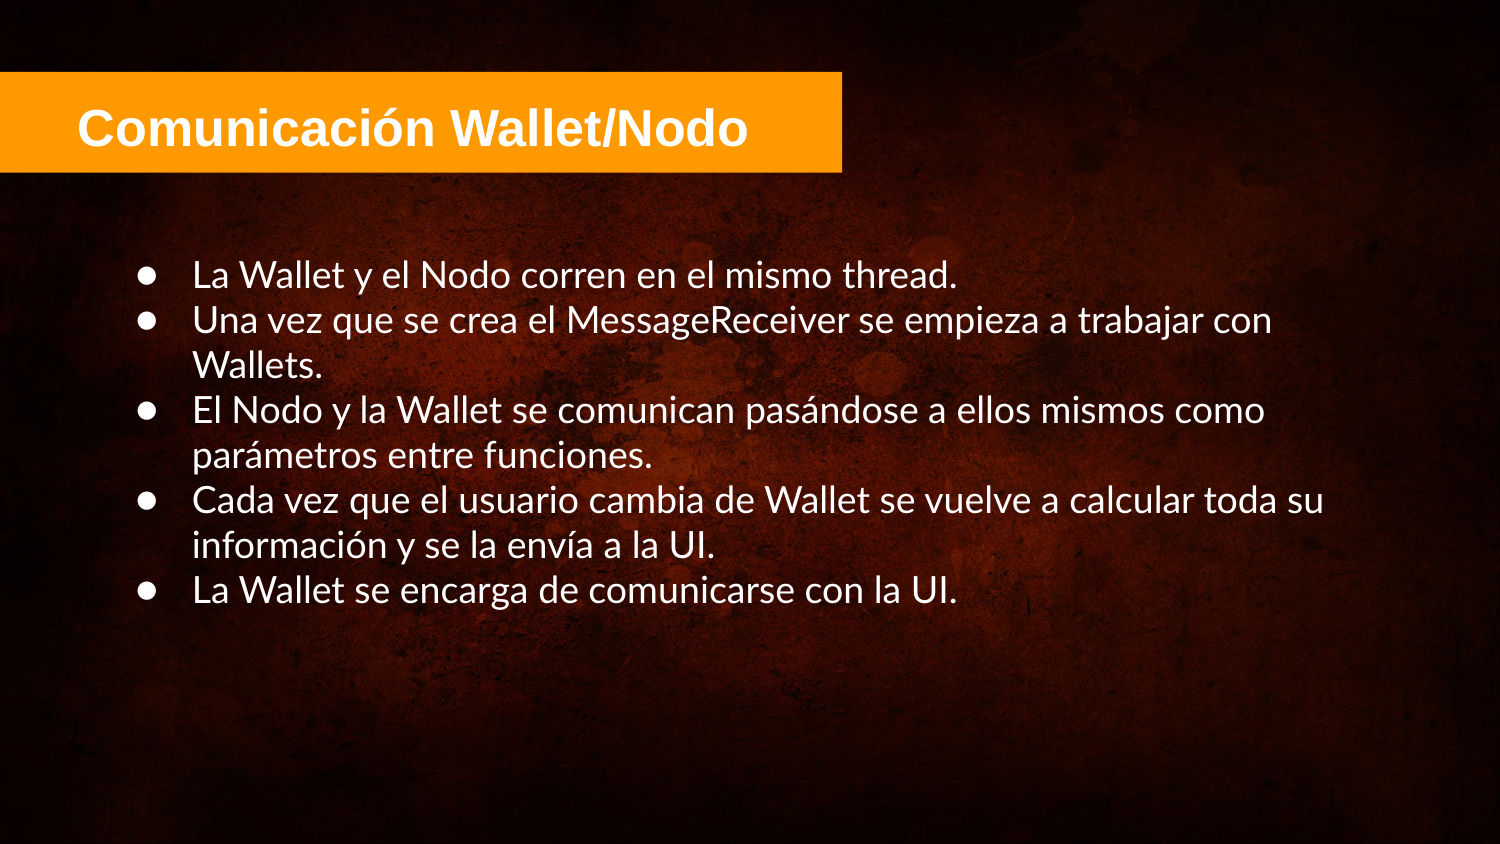

Comunicación Wallet/Nodo
La Wallet y el Nodo corren en el mismo thread.
Una vez que se crea el MessageReceiver se empieza a trabajar con Wallets.
El Nodo y la Wallet se comunican pasándose a ellos mismos como parámetros entre funciones.
Cada vez que el usuario cambia de Wallet se vuelve a calcular toda su información y se la envía a la UI.
La Wallet se encarga de comunicarse con la UI.